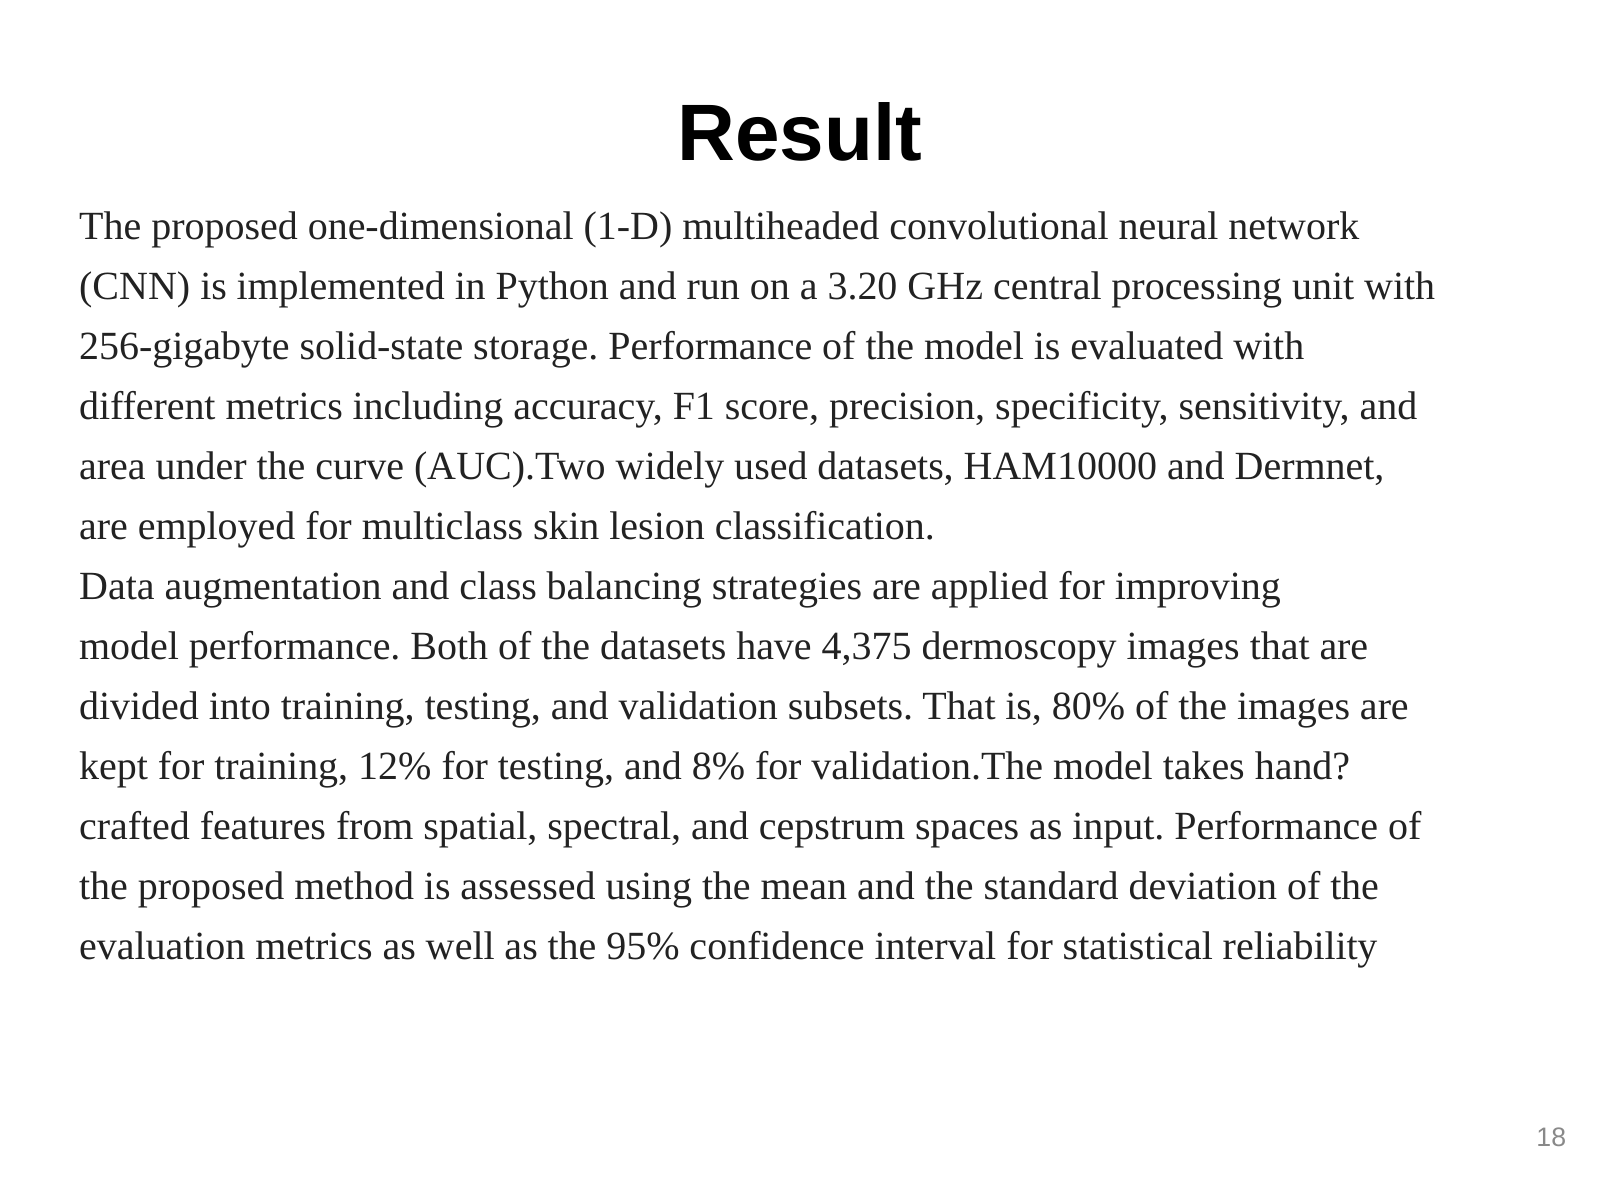

Result

The proposed one-dimensional (1-D) multiheaded convolutional neural network
(CNN) is implemented in Python and run on a 3.20 GHz central processing unit with
256-gigabyte solid-state storage. Performance of the model is evaluated with
different metrics including accuracy, F1 score, precision, specificity, sensitivity, and
area under the curve (AUC).Two widely used datasets, HAM10000 and Dermnet,
are employed for multiclass skin lesion classification.
Data augmentation and class balancing strategies are applied for improving
model performance. Both of the datasets have 4,375 dermoscopy images that are
divided into training, testing, and validation subsets. That is, 80% of the images are
kept for training, 12% for testing, and 8% for validation.The model takes hand?
crafted features from spatial, spectral, and cepstrum spaces as input. Performance of
the proposed method is assessed using the mean and the standard deviation of the
evaluation metrics as well as the 95% confidence interval for statistical reliability

18